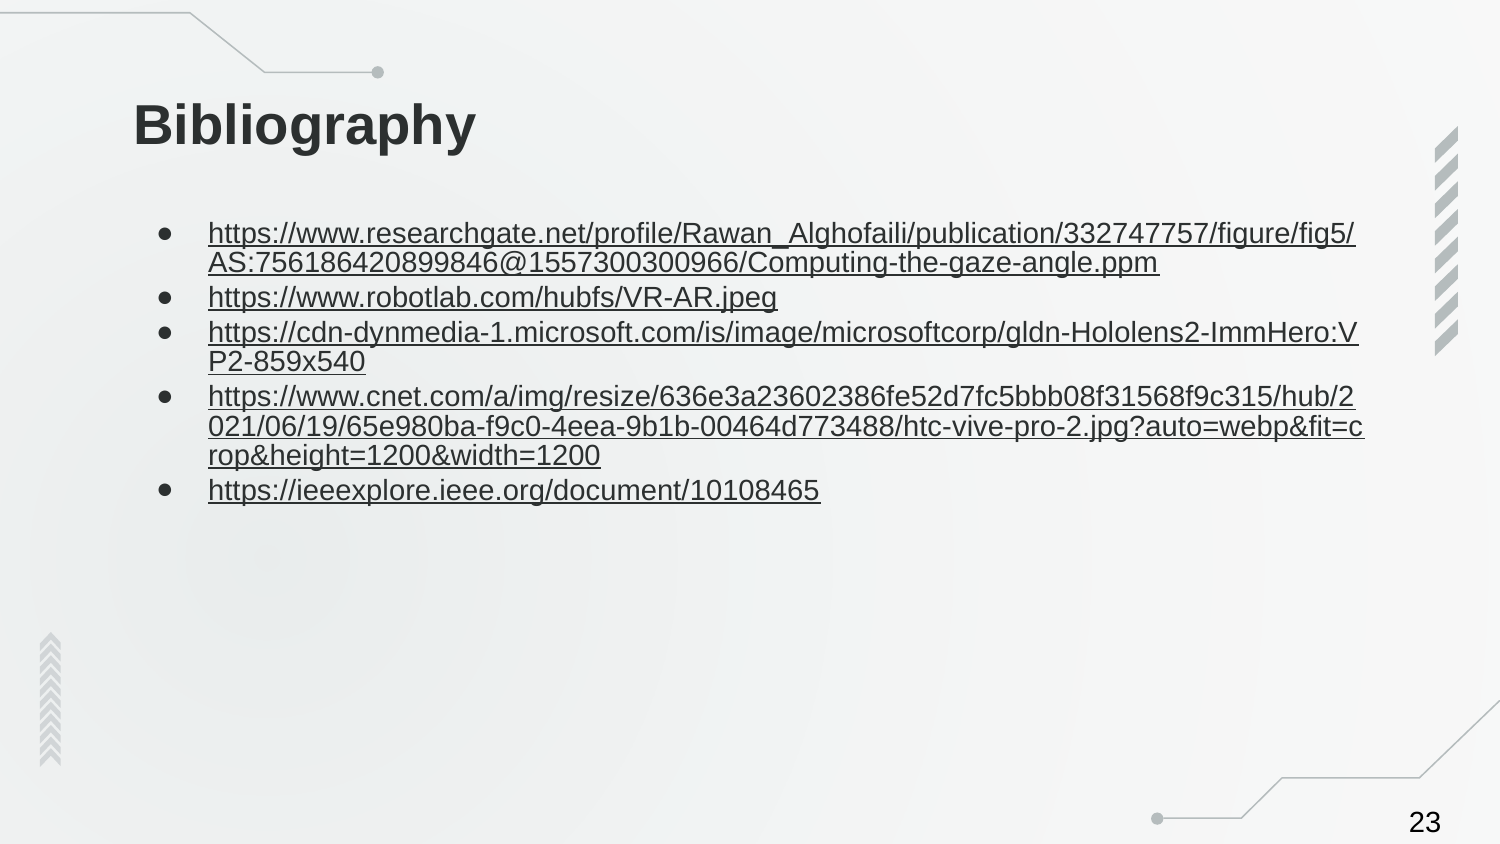

# Bibliography
https://www.researchgate.net/profile/Rawan_Alghofaili/publication/332747757/figure/fig5/AS:756186420899846@1557300300966/Computing-the-gaze-angle.ppm
https://www.robotlab.com/hubfs/VR-AR.jpeg
https://cdn-dynmedia-1.microsoft.com/is/image/microsoftcorp/gldn-Hololens2-ImmHero:VP2-859x540
https://www.cnet.com/a/img/resize/636e3a23602386fe52d7fc5bbb08f31568f9c315/hub/2021/06/19/65e980ba-f9c0-4eea-9b1b-00464d773488/htc-vive-pro-2.jpg?auto=webp&fit=crop&height=1200&width=1200
https://ieeexplore.ieee.org/document/10108465
23